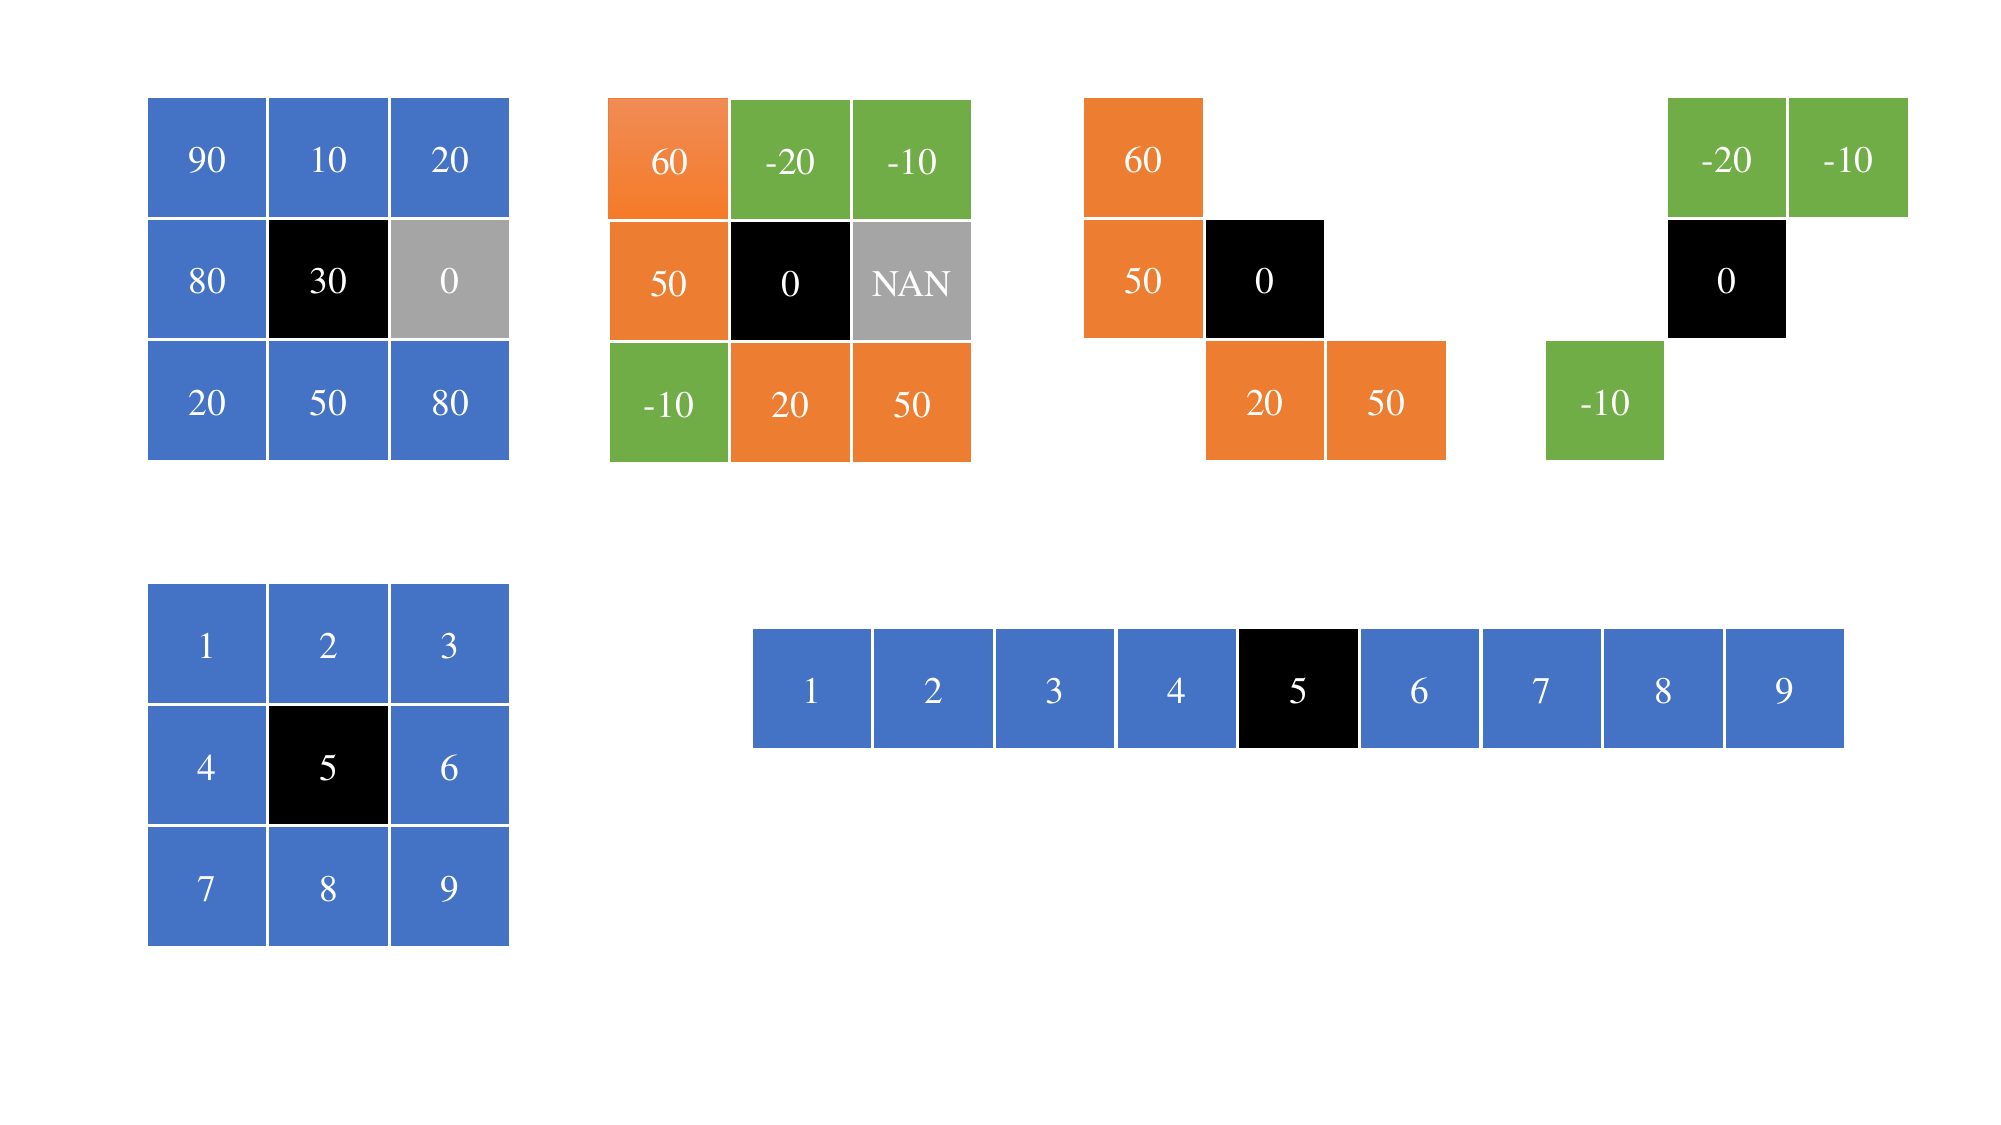

90
10
20
80
30
0
20
50
80
60
-20
-10
50
0
-10
20
50
60
-20
-10
50
0
10
-10
20
50
60
-20
-10
50
0
NAN
-10
20
50
1
2
3
4
5
6
7
8
9
1
2
3
4
5
6
7
8
9